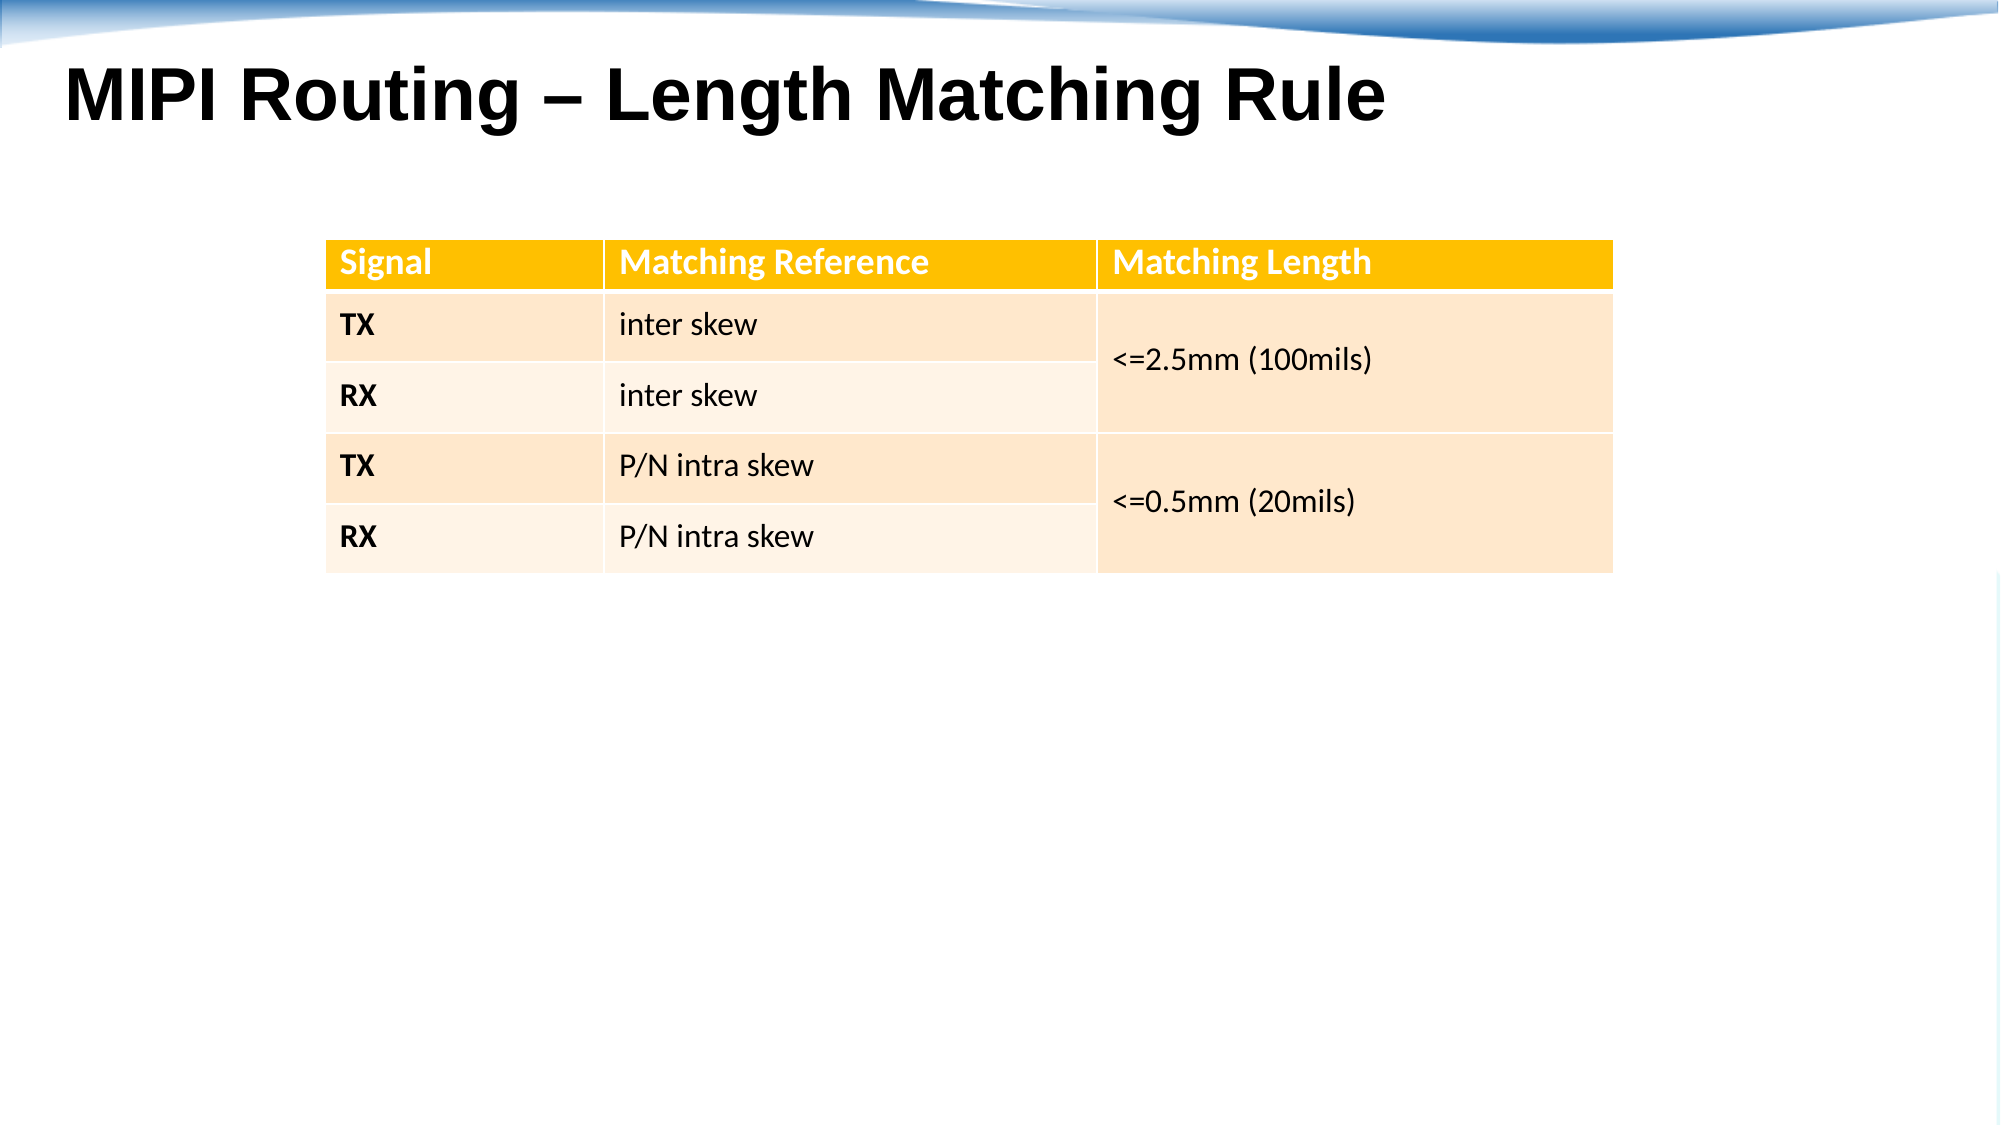

MIPI Routing – Length Matching Rule
| Signal | Matching Reference | Matching Length |
| --- | --- | --- |
| TX | inter skew | <=2.5mm (100mils) |
| RX | inter skew |  |
| TX | P/N intra skew | <=0.5mm (20mils) |
| RX | P/N intra skew |  |